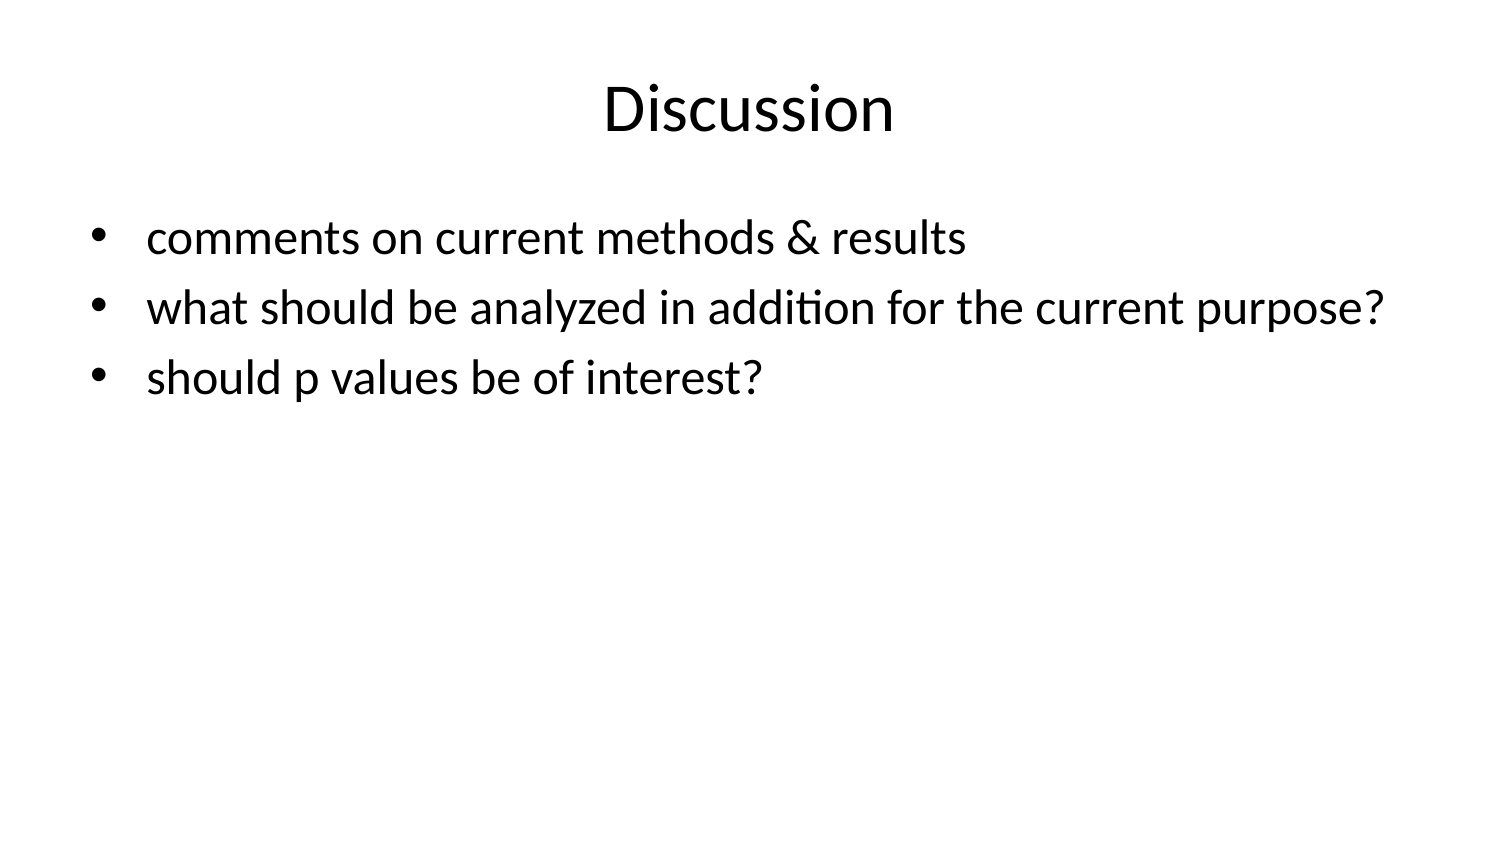

# Discussion
comments on current methods & results
what should be analyzed in addition for the current purpose?
should p values be of interest?